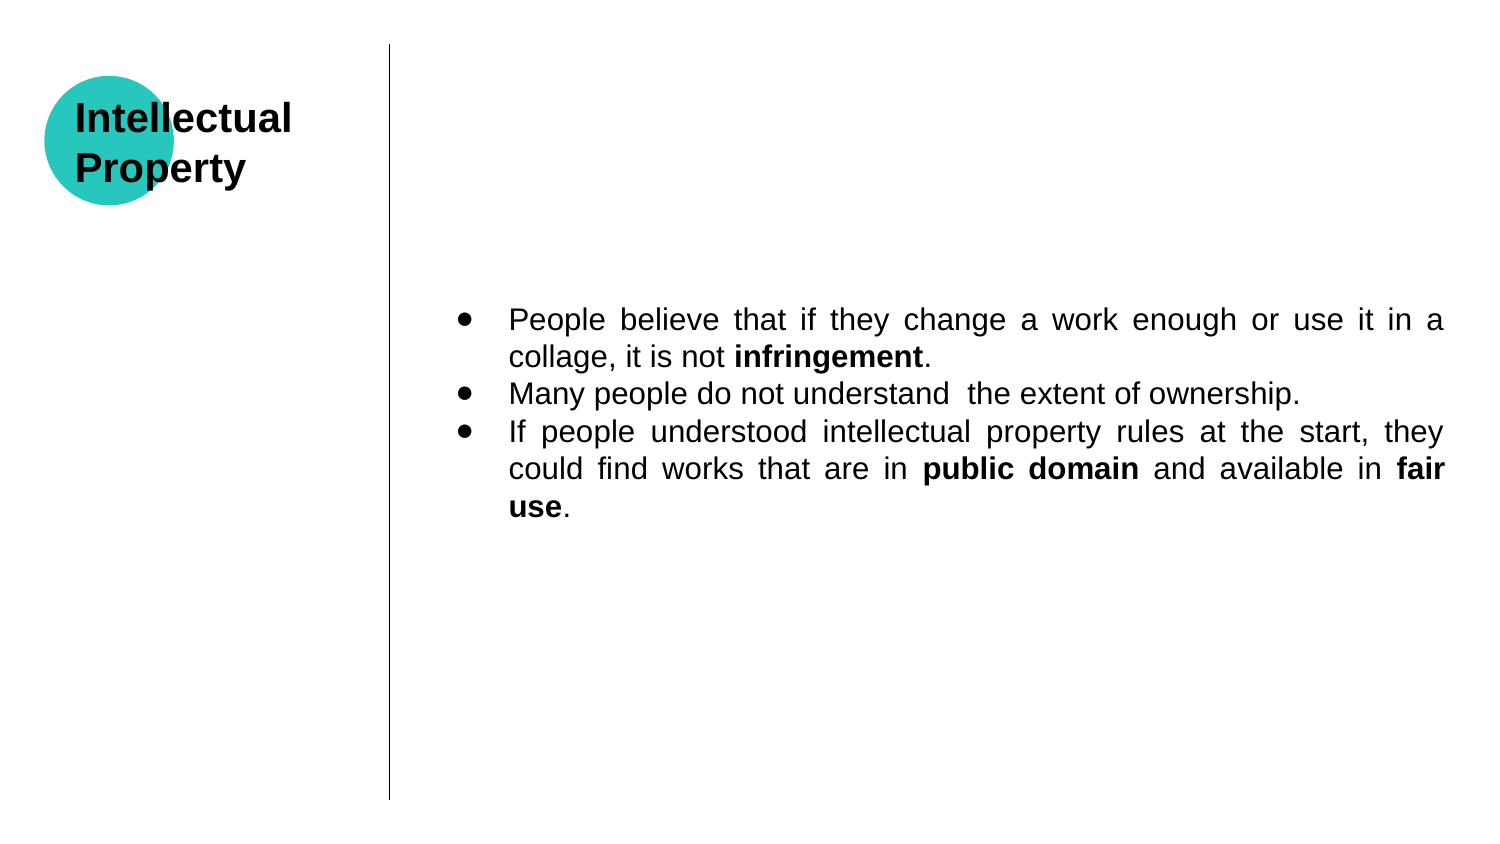

People believe that if they change a work enough or use it in a collage, it is not infringement.
Many people do not understand  the extent of ownership.
If people understood intellectual property rules at the start, they could find works that are in public domain and available in fair use.

# Intellectual Property